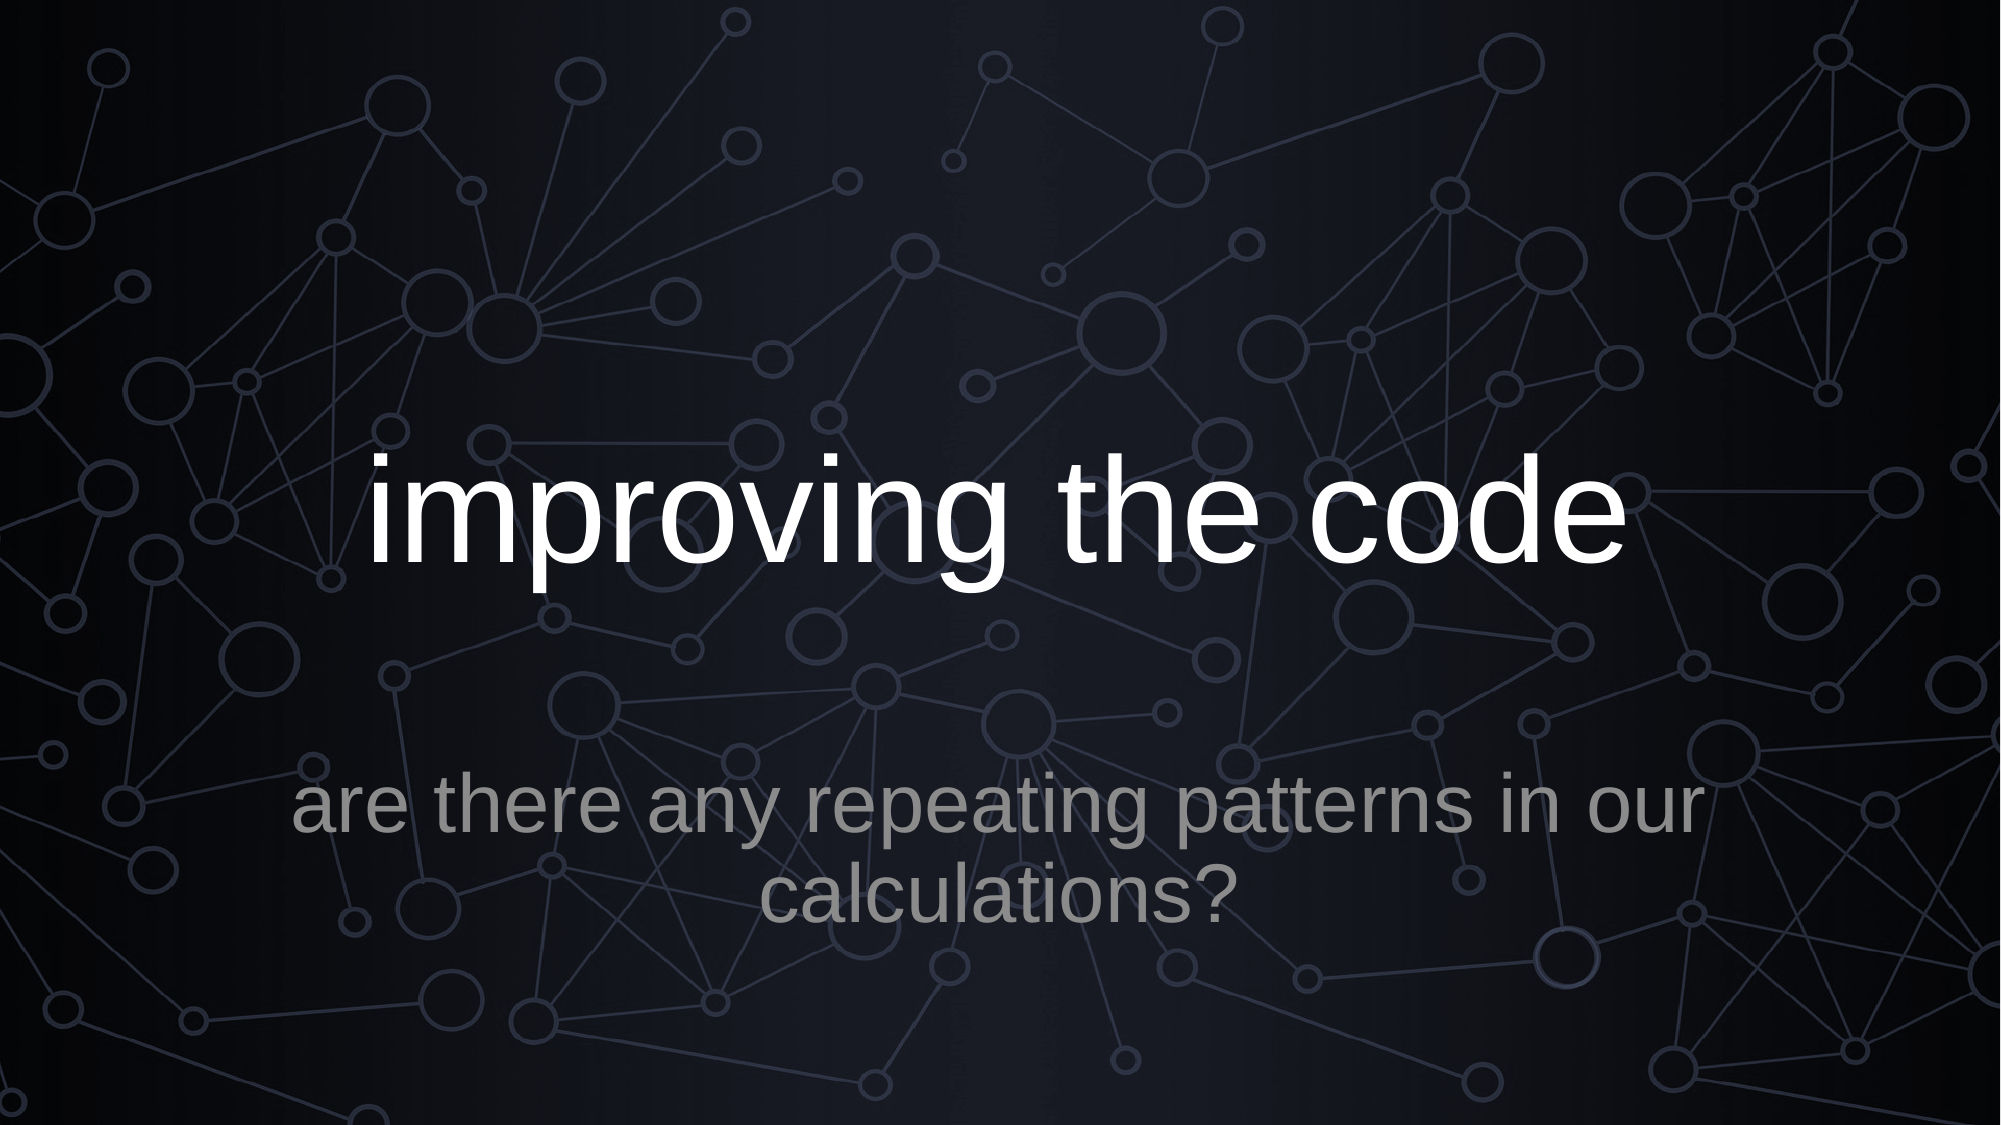

# improving the code
are there any repeating patterns in our calculations?